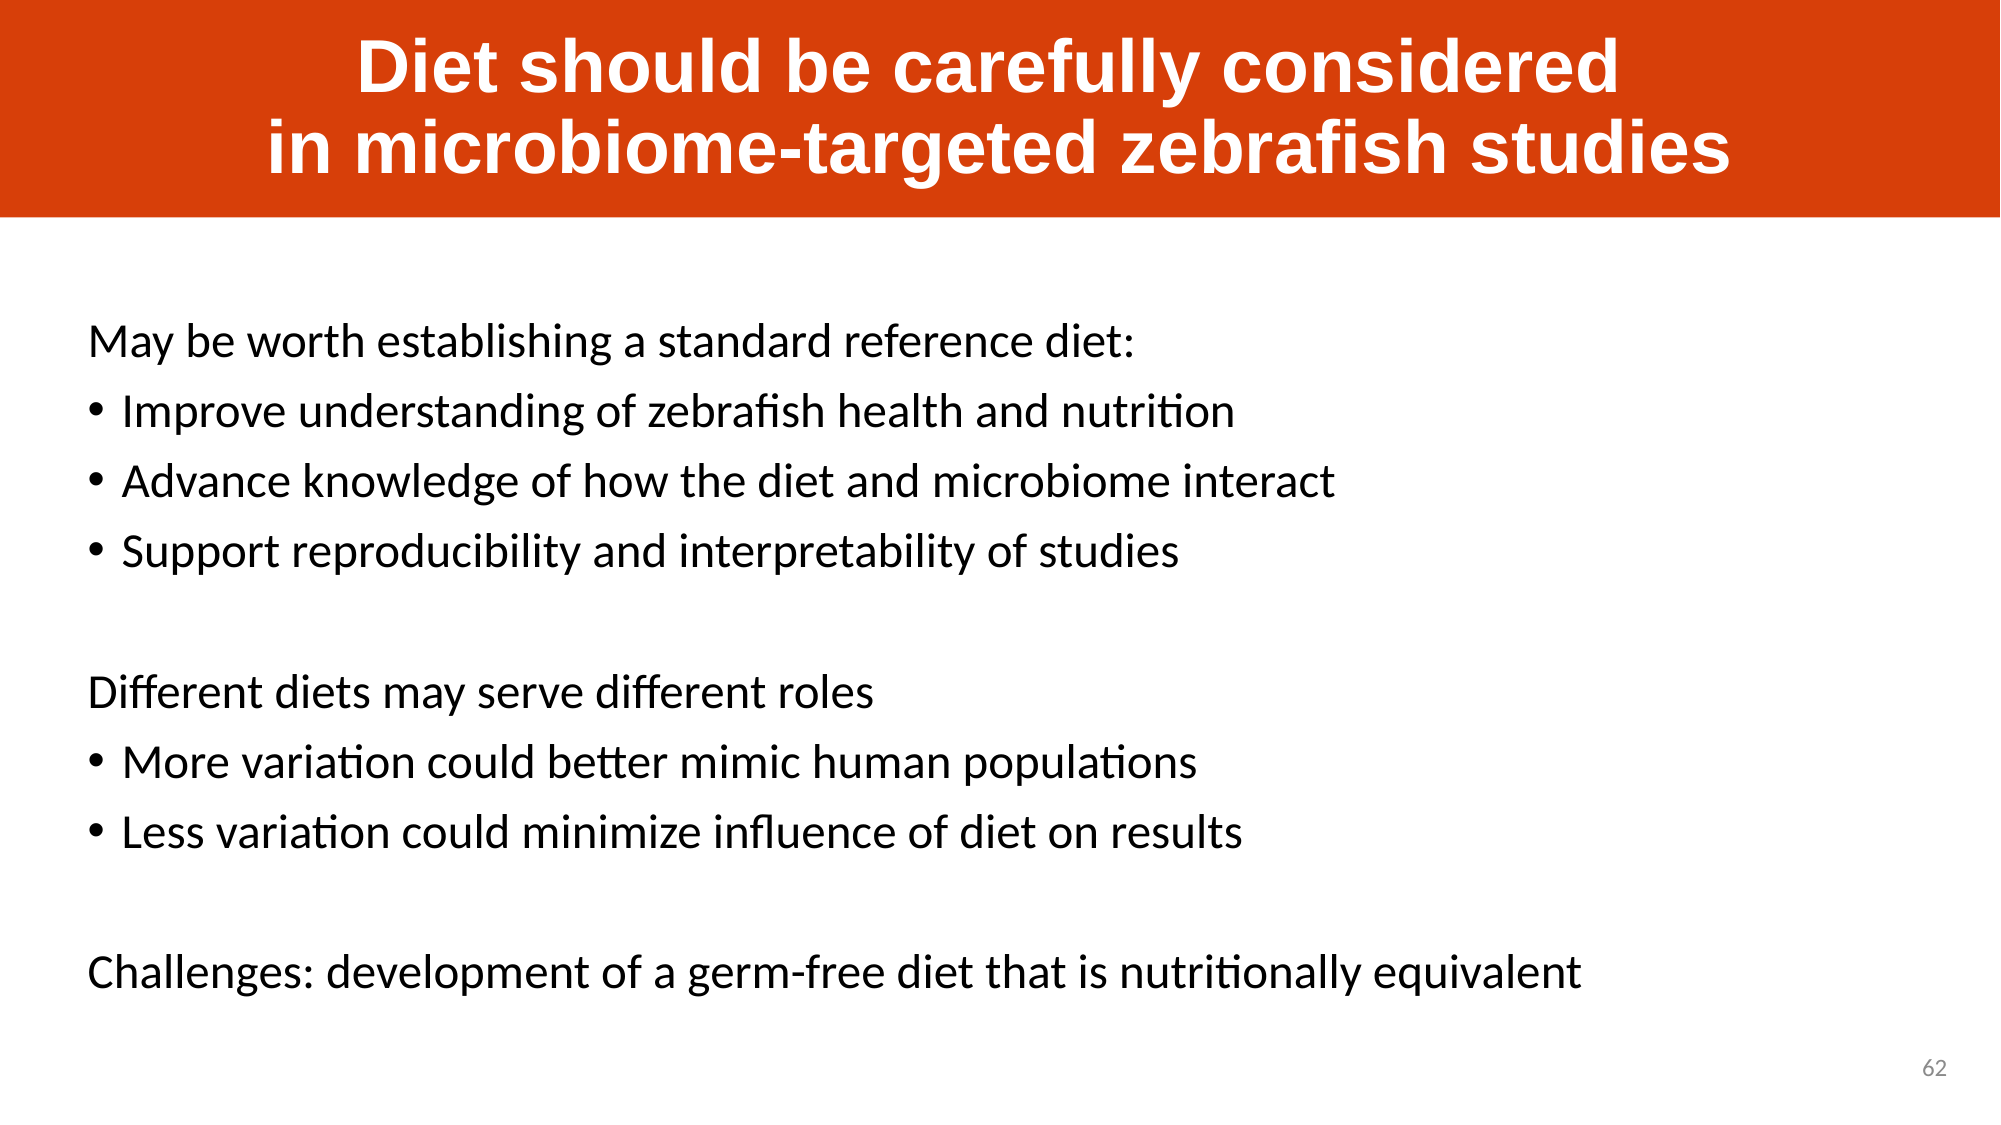

# Diet should be carefully considered in microbiome-targeted zebrafish studies
May be worth establishing a standard reference diet:
Improve understanding of zebrafish health and nutrition
Advance knowledge of how the diet and microbiome interact
Support reproducibility and interpretability of studies

Different diets may serve different roles
More variation could better mimic human populations
Less variation could minimize influence of diet on results

Challenges: development of a germ-free diet that is nutritionally equivalent

62